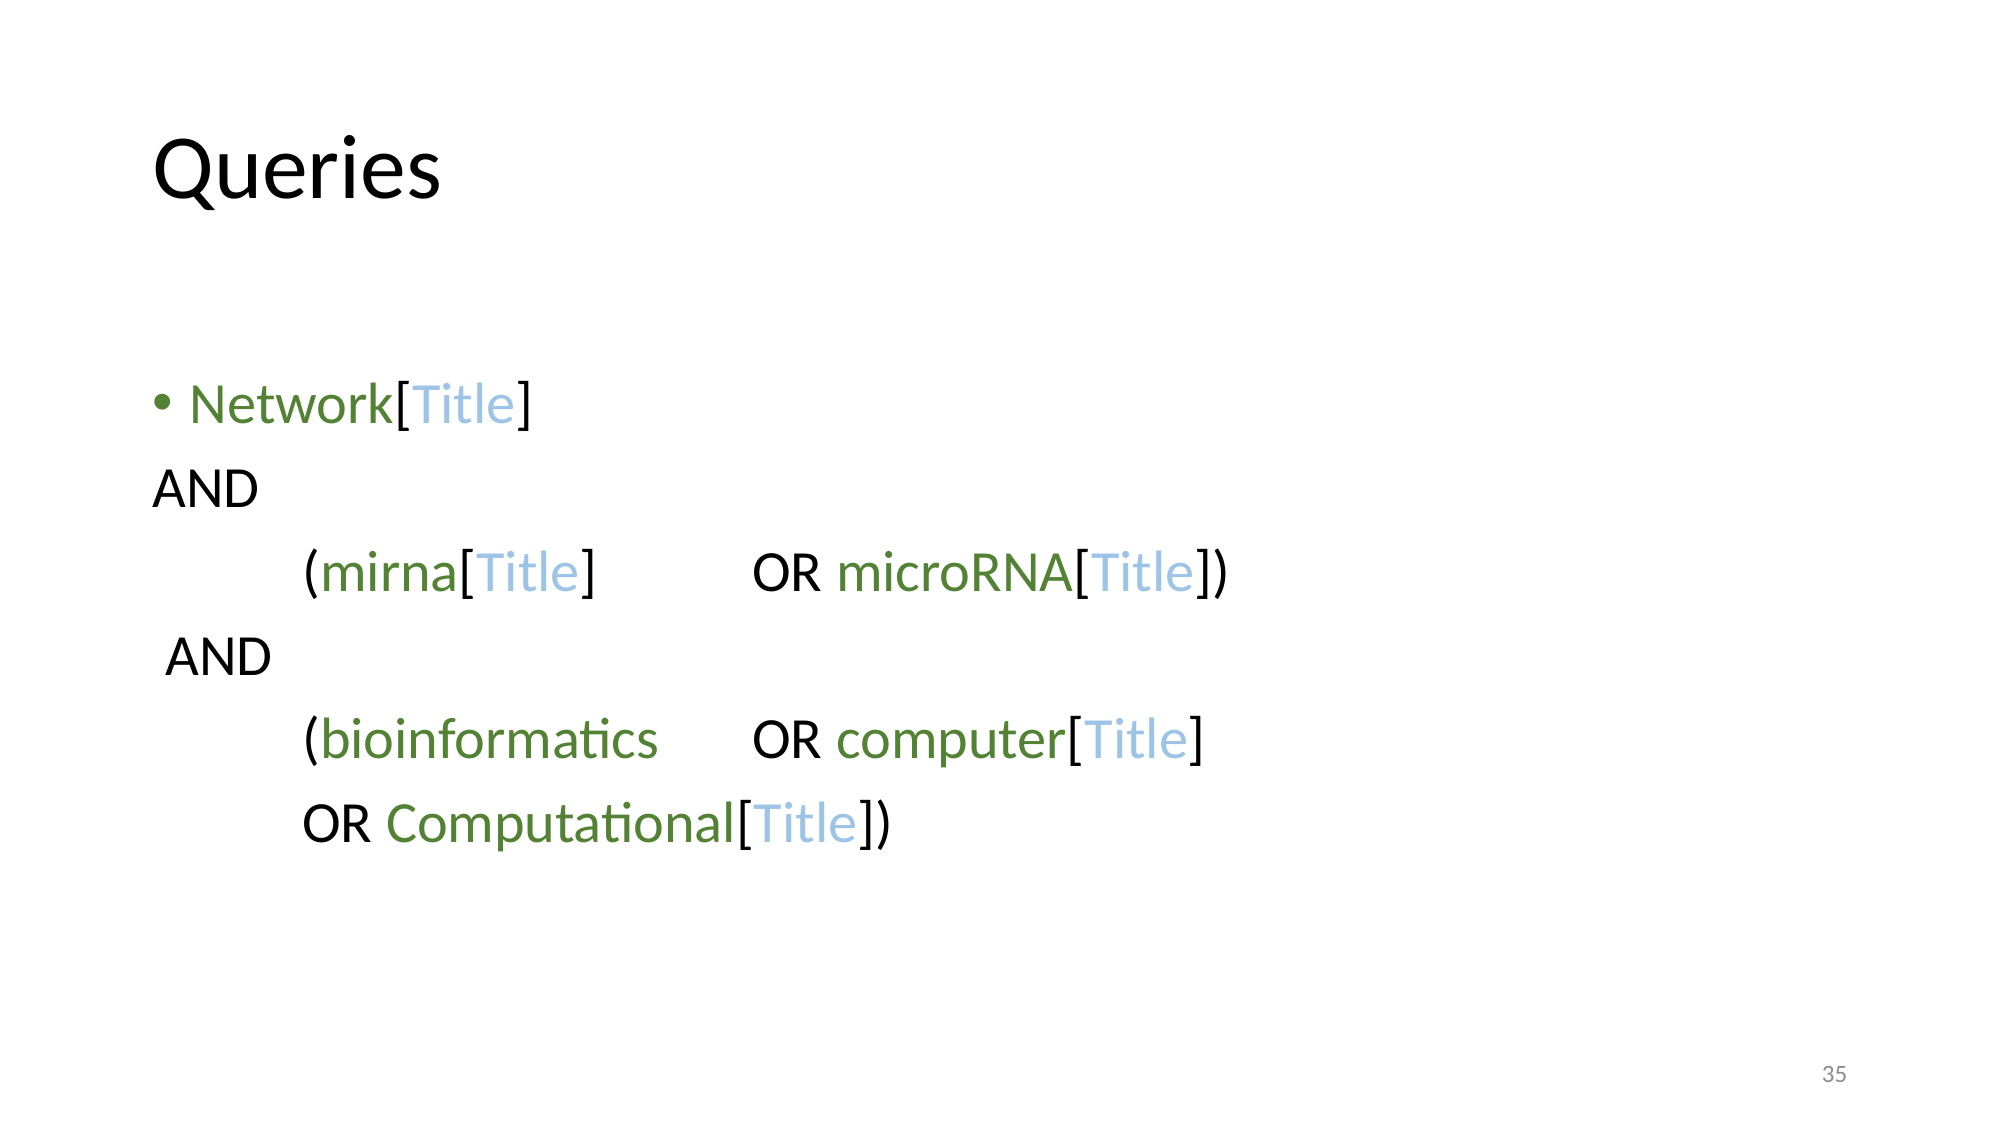

# Queries
Network[Title]
AND
	(mirna[Title] 	OR microRNA[Title])
 AND
	(bioinformatics 	OR computer[Title]
	OR Computational[Title])

35